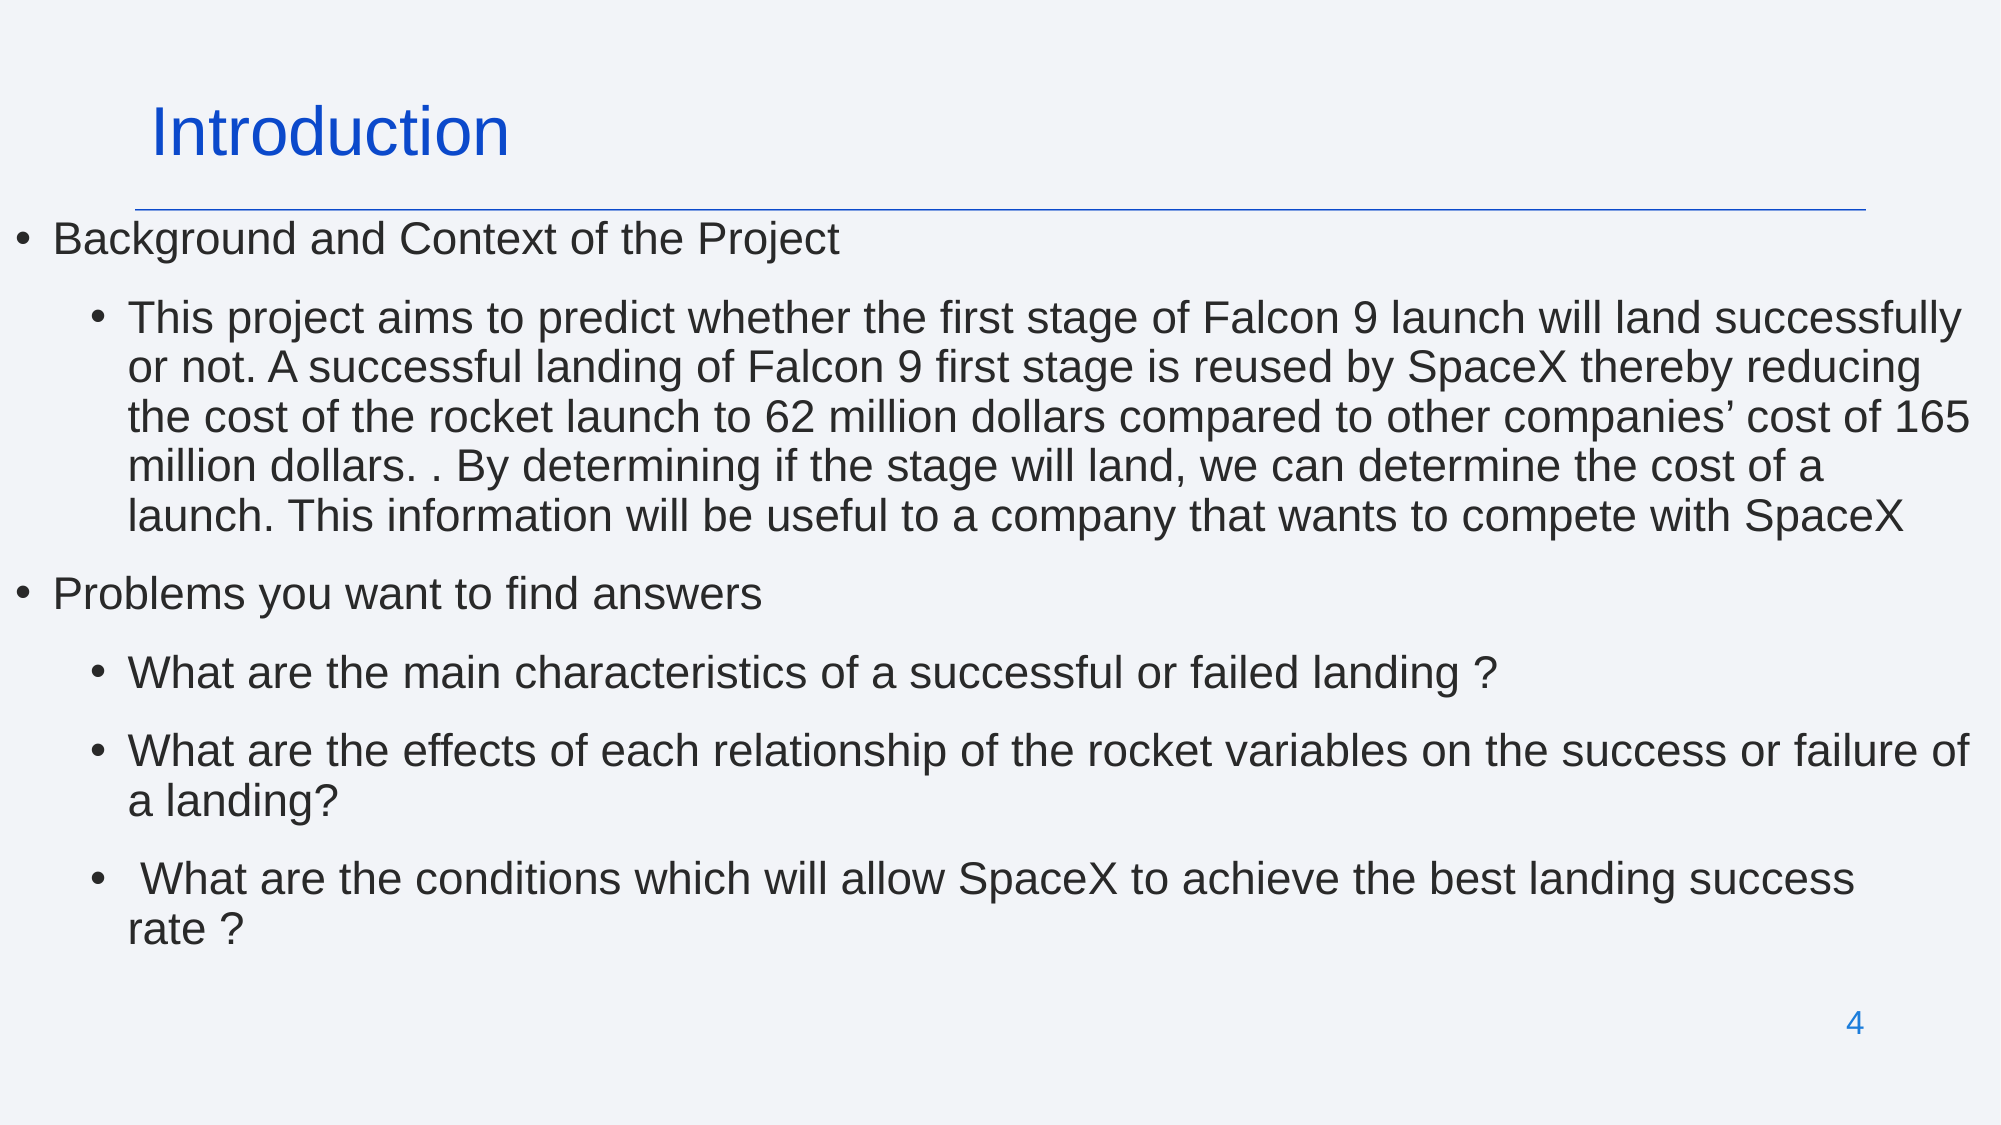

Introduction
Background and Context of the Project
This project aims to predict whether the first stage of Falcon 9 launch will land successfully or not. A successful landing of Falcon 9 first stage is reused by SpaceX thereby reducing the cost of the rocket launch to 62 million dollars compared to other companies’ cost of 165 million dollars. . By determining if the stage will land, we can determine the cost of a launch. This information will be useful to a company that wants to compete with SpaceX
Problems you want to find answers
What are the main characteristics of a successful or failed landing ?
What are the effects of each relationship of the rocket variables on the success or failure of a landing?
 What are the conditions which will allow SpaceX to achieve the best landing success rate ?
4